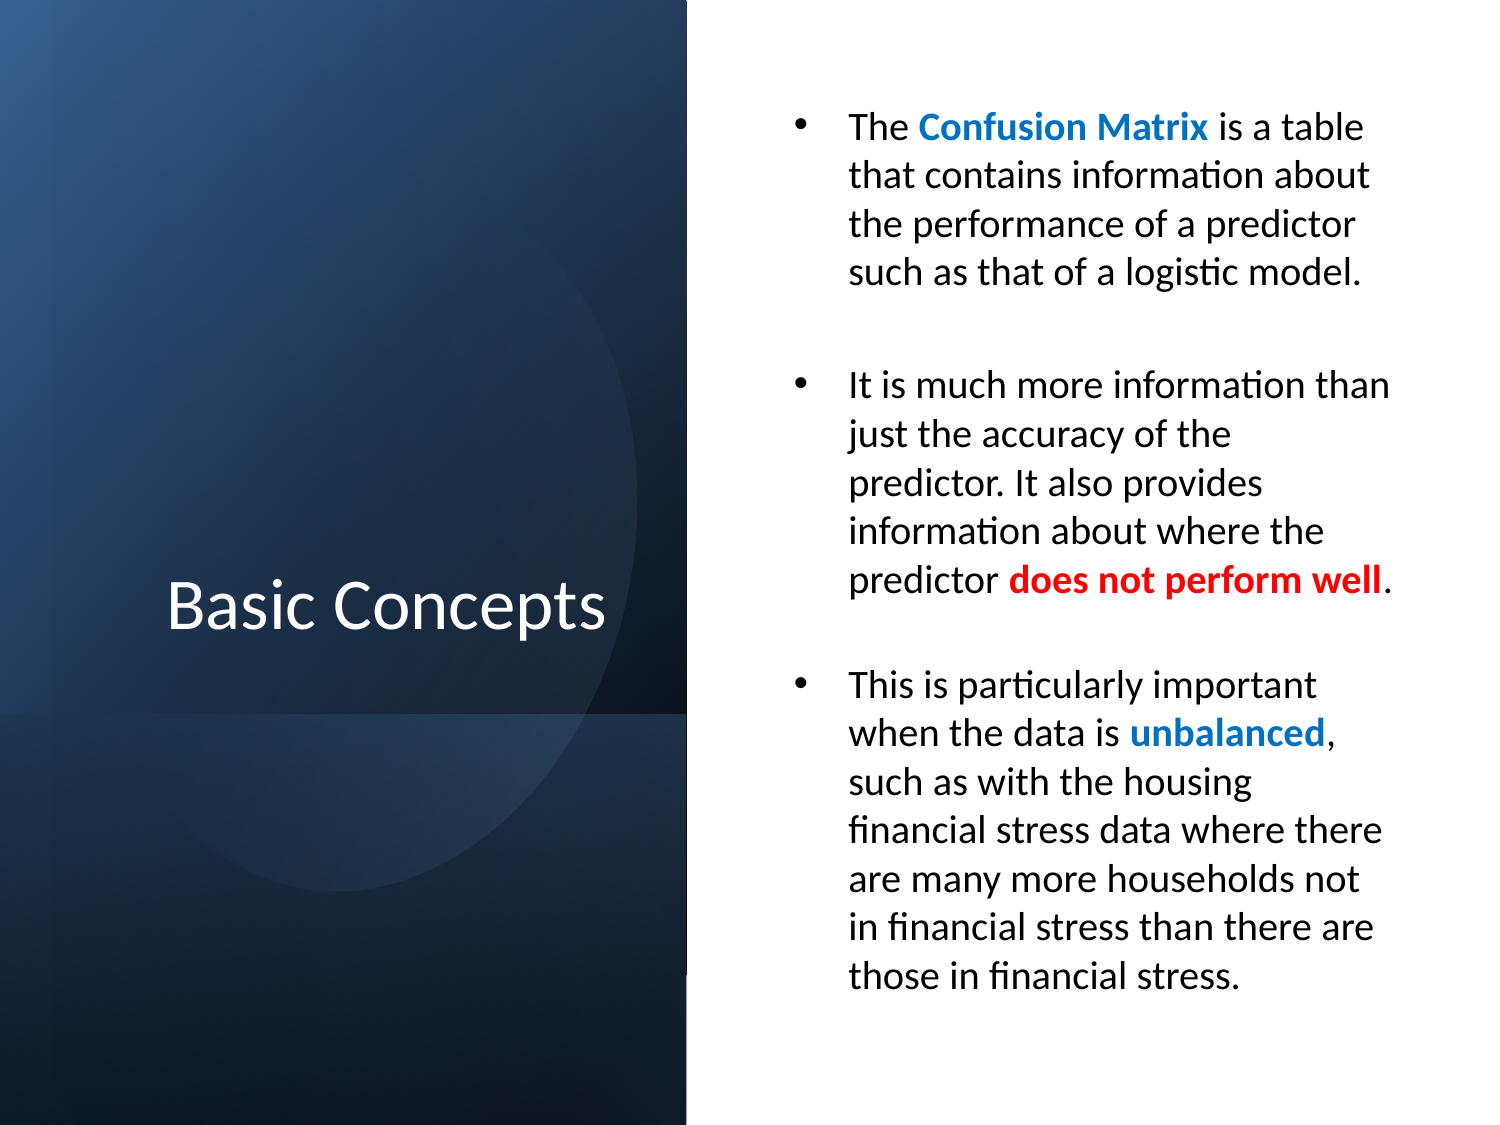

The Confusion Matrix is a table that contains information about the performance of a predictor such as that of a logistic model.

It is much more information than just the accuracy of the predictor. It also provides information about where the predictor does not perform well.
This is particularly important when the data is unbalanced, such as with the housing financial stress data where there are many more households not in financial stress than there are those in financial stress.
# Basic Concepts